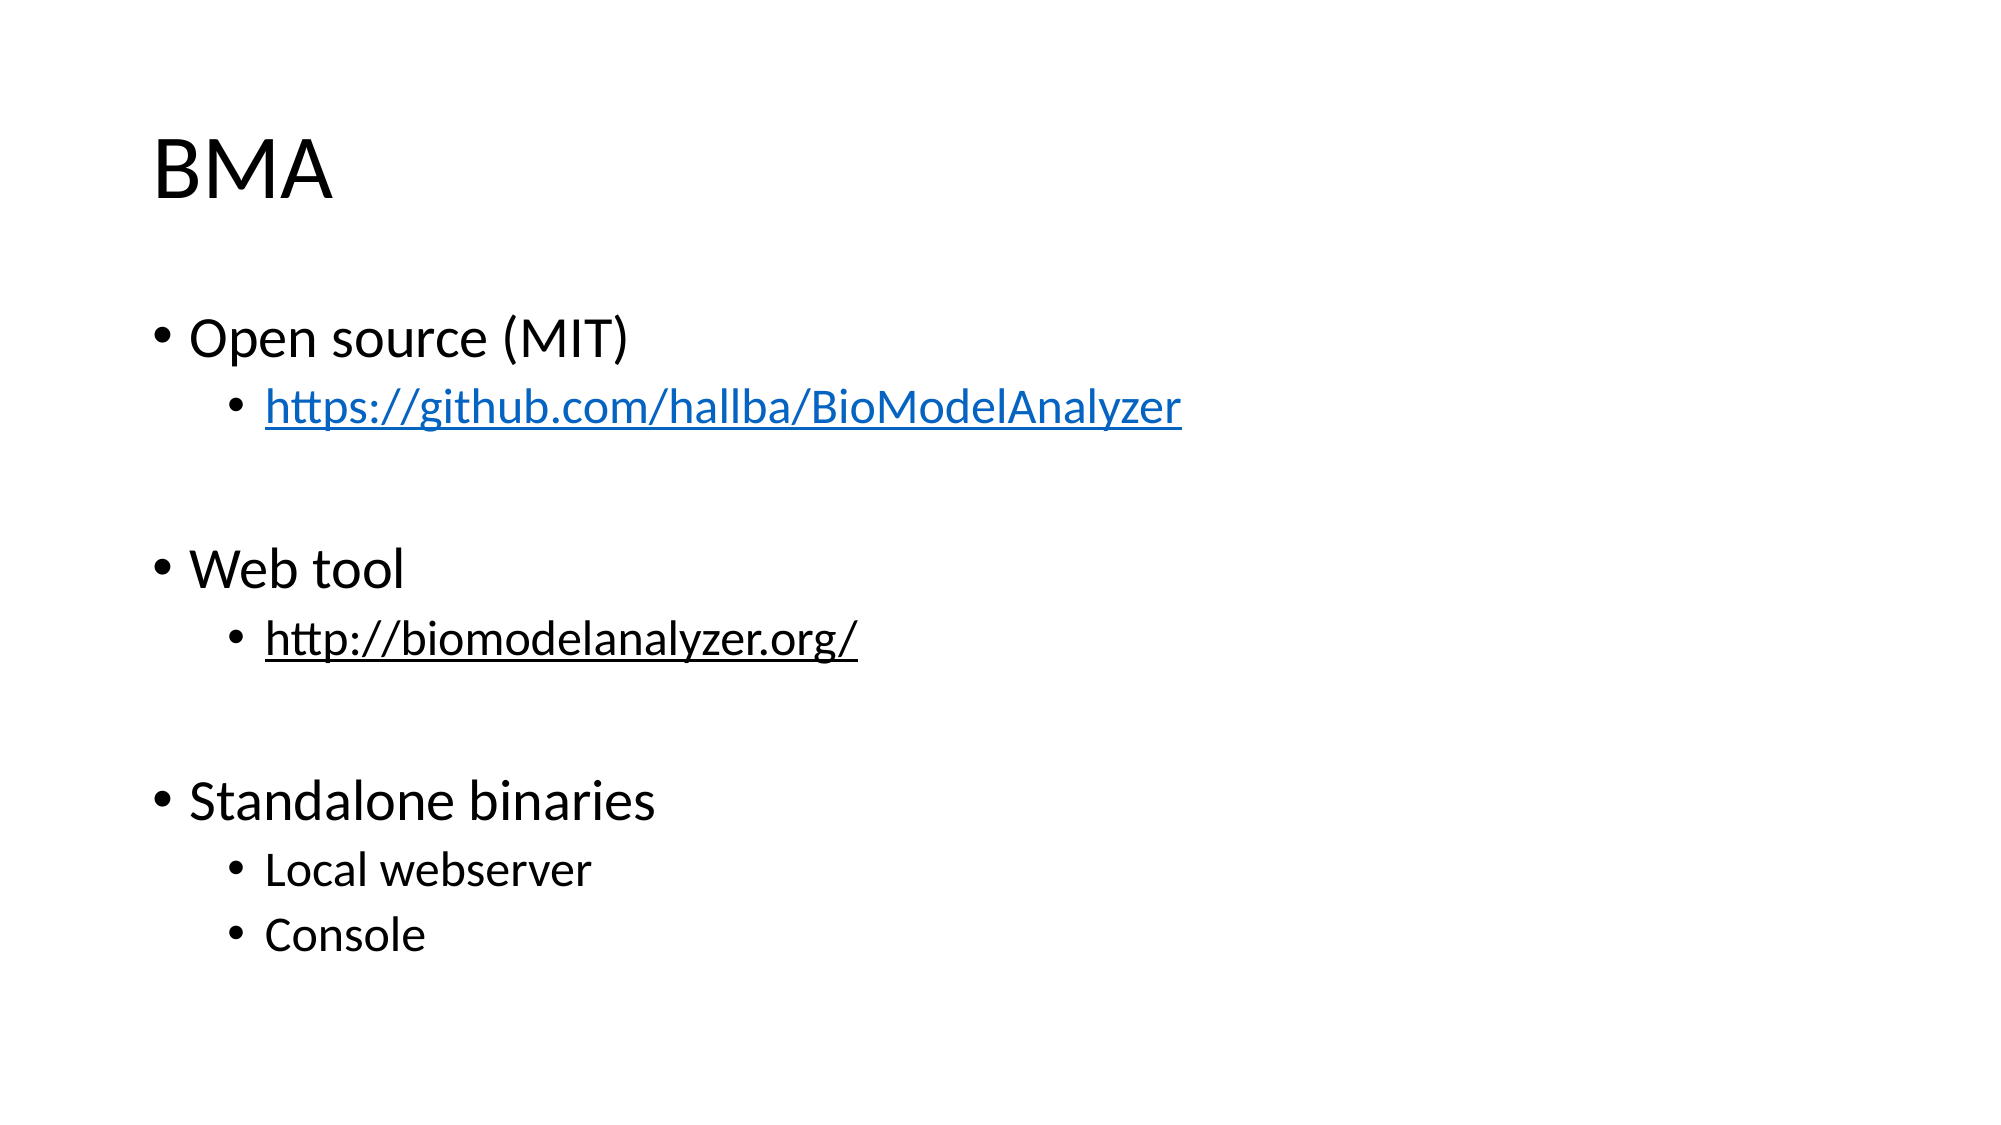

# BMA
Open source (MIT)
https://github.com/hallba/BioModelAnalyzer

Web tool
http://biomodelanalyzer.org/

Standalone binaries
Local webserver
Console